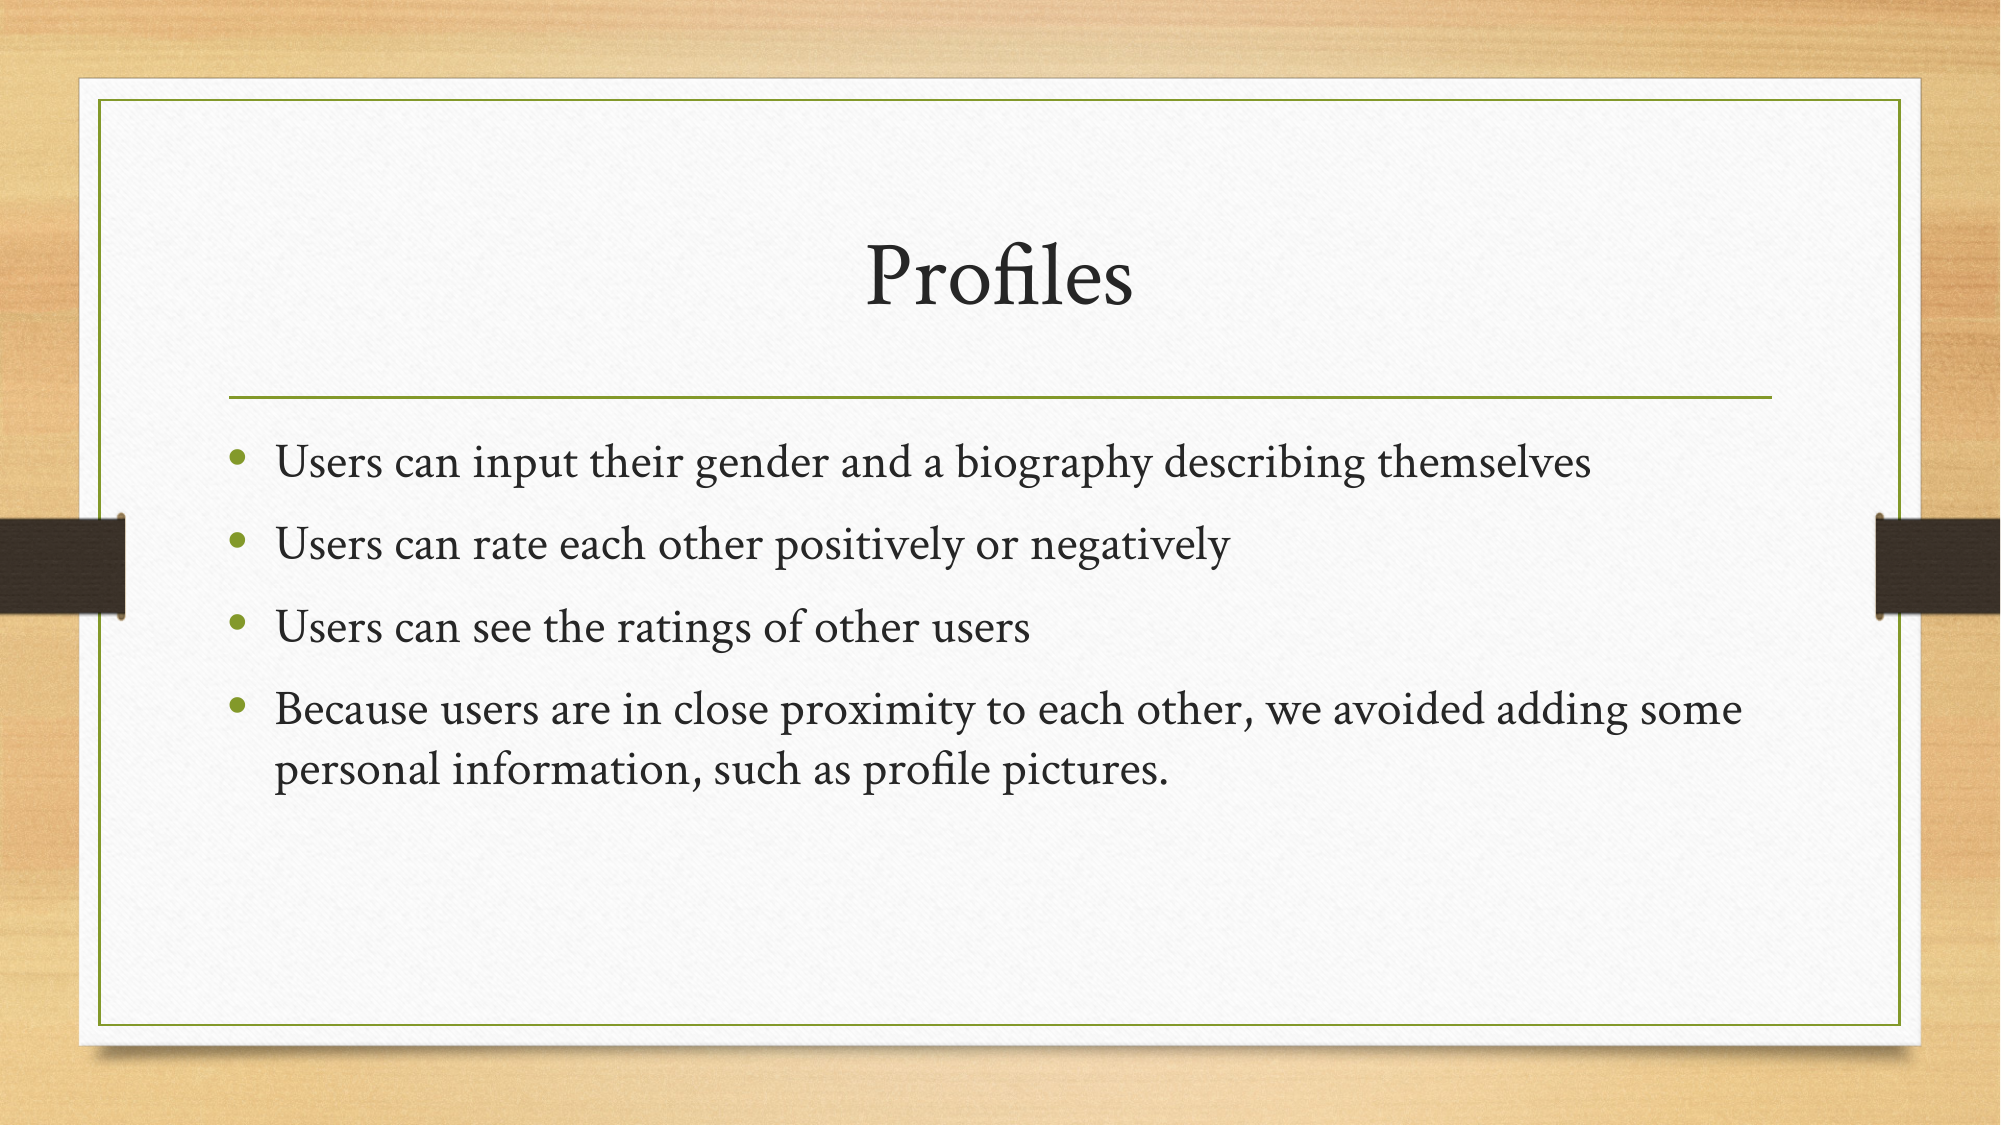

# Profiles
Users can input their gender and a biography describing themselves
Users can rate each other positively or negatively
Users can see the ratings of other users
Because users are in close proximity to each other, we avoided adding some personal information, such as profile pictures.